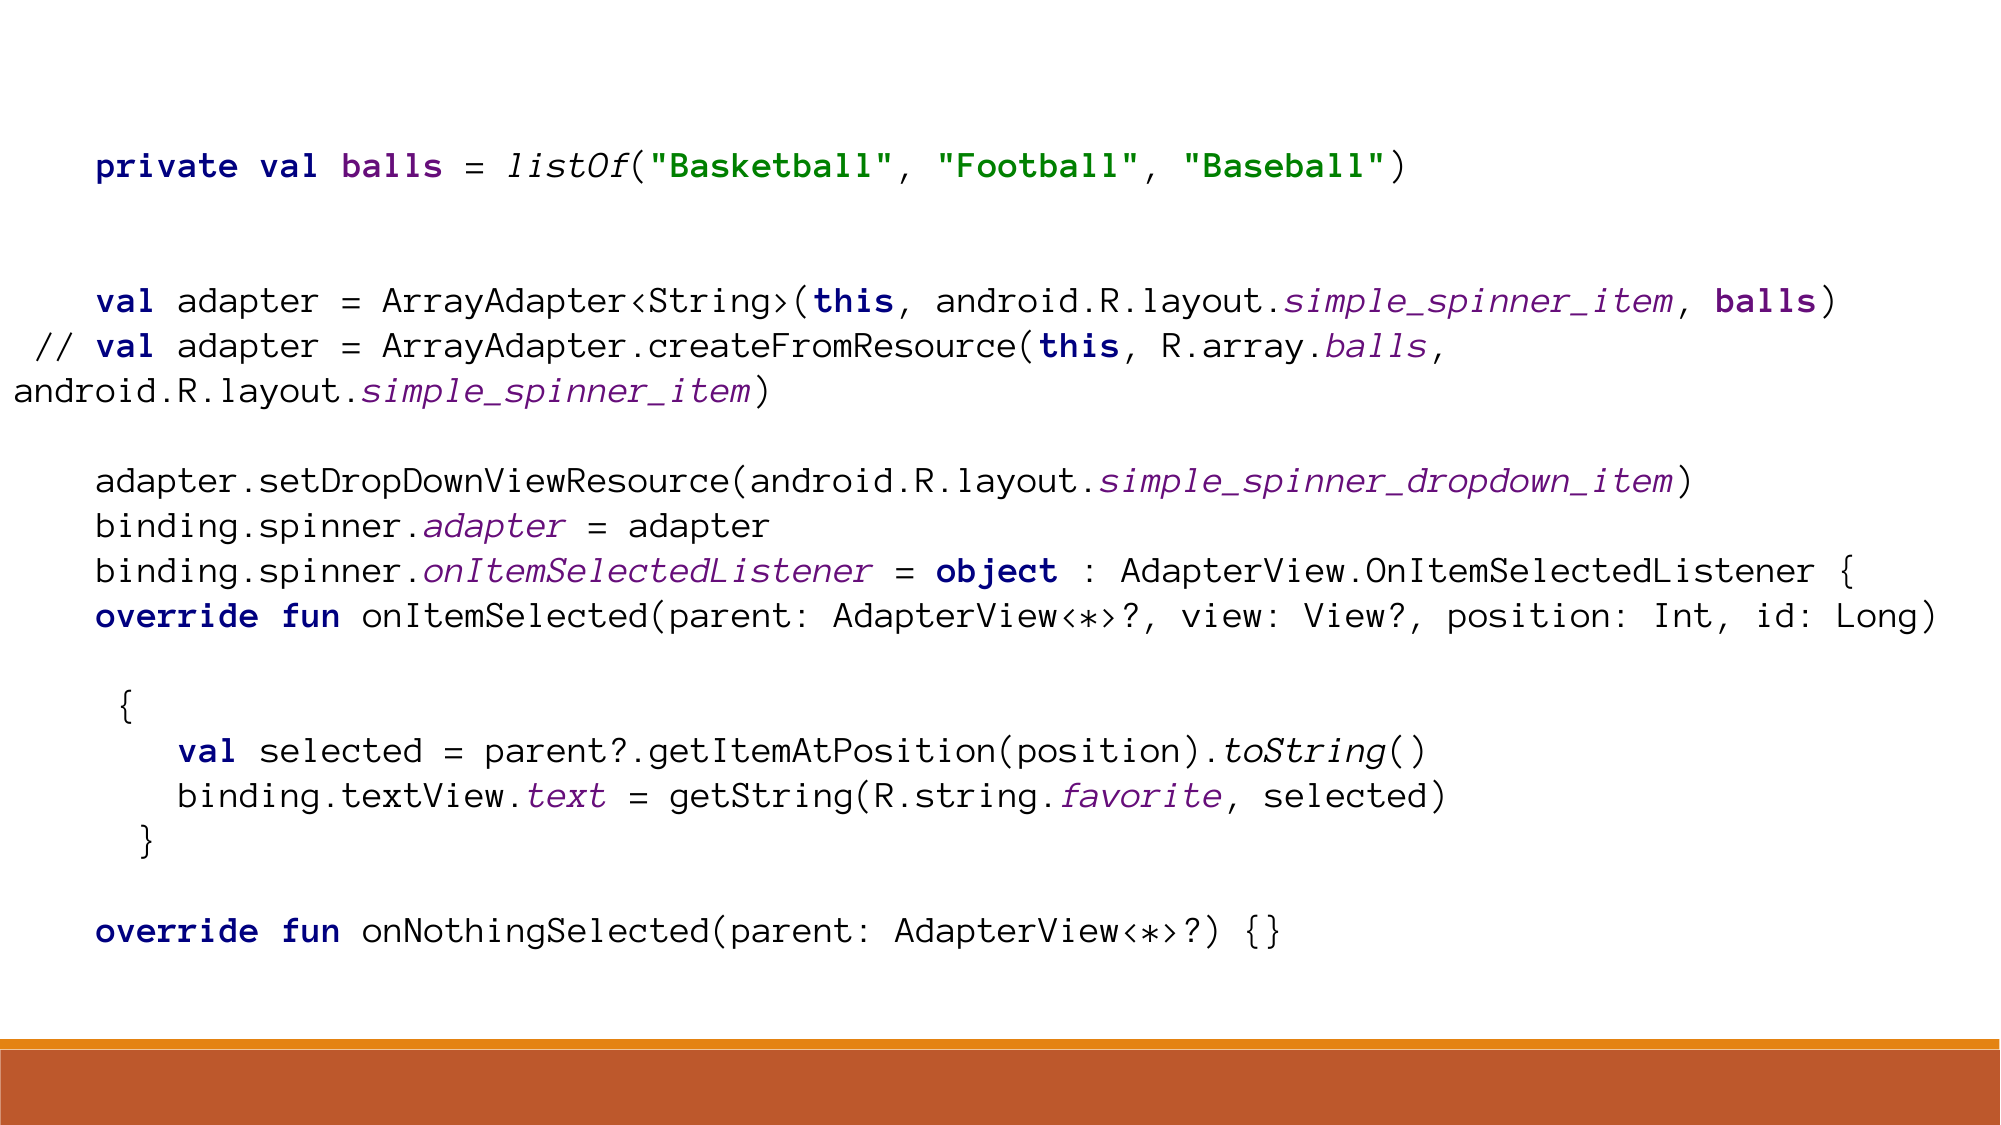

private val balls = listOf("Basketball", "Football", "Baseball")
    val adapter = ArrayAdapter<String>(this, android.R.layout.simple_spinner_item, balls)
 // val adapter = ArrayAdapter.createFromResource(this, R.array.balls, android.R.layout.simple_spinner_item)

    adapter.setDropDownViewResource(android.R.layout.simple_spinner_dropdown_item)
    binding.spinner.adapter = adapter
    binding.spinner.onItemSelectedListener = object : AdapterView.OnItemSelectedListener {
    override fun onItemSelected(parent: AdapterView<*>?, view: View?, position: Int, id: Long)
     {
        val selected = parent?.getItemAtPosition(position).toString()
        binding.textView.text = getString(R.string.favorite, selected)
      }
    override fun onNothingSelected(parent: AdapterView<*>?) {}